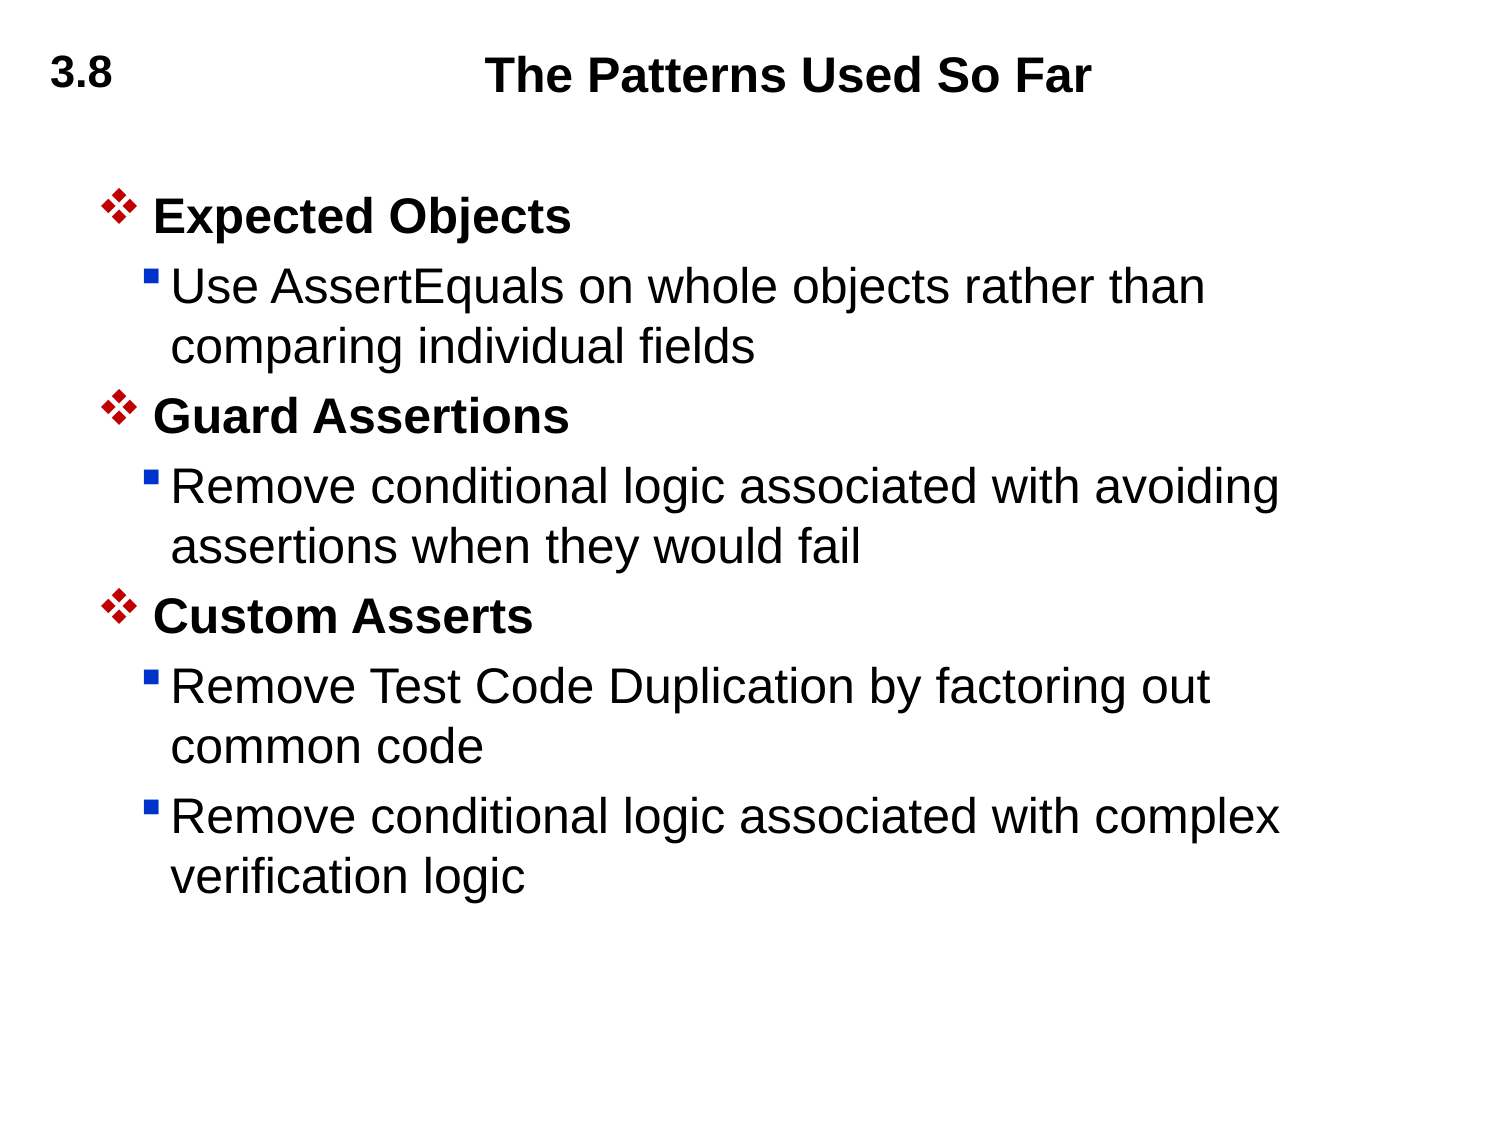

3.8
# The Patterns Used So Far

Expected Objects
Use AssertEquals on whole objects rather than comparing individual fields
Guard Assertions
Remove conditional logic associated with avoiding assertions when they would fail
Custom Asserts
Remove Test Code Duplication by factoring out common code
Remove conditional logic associated with complex verification logic